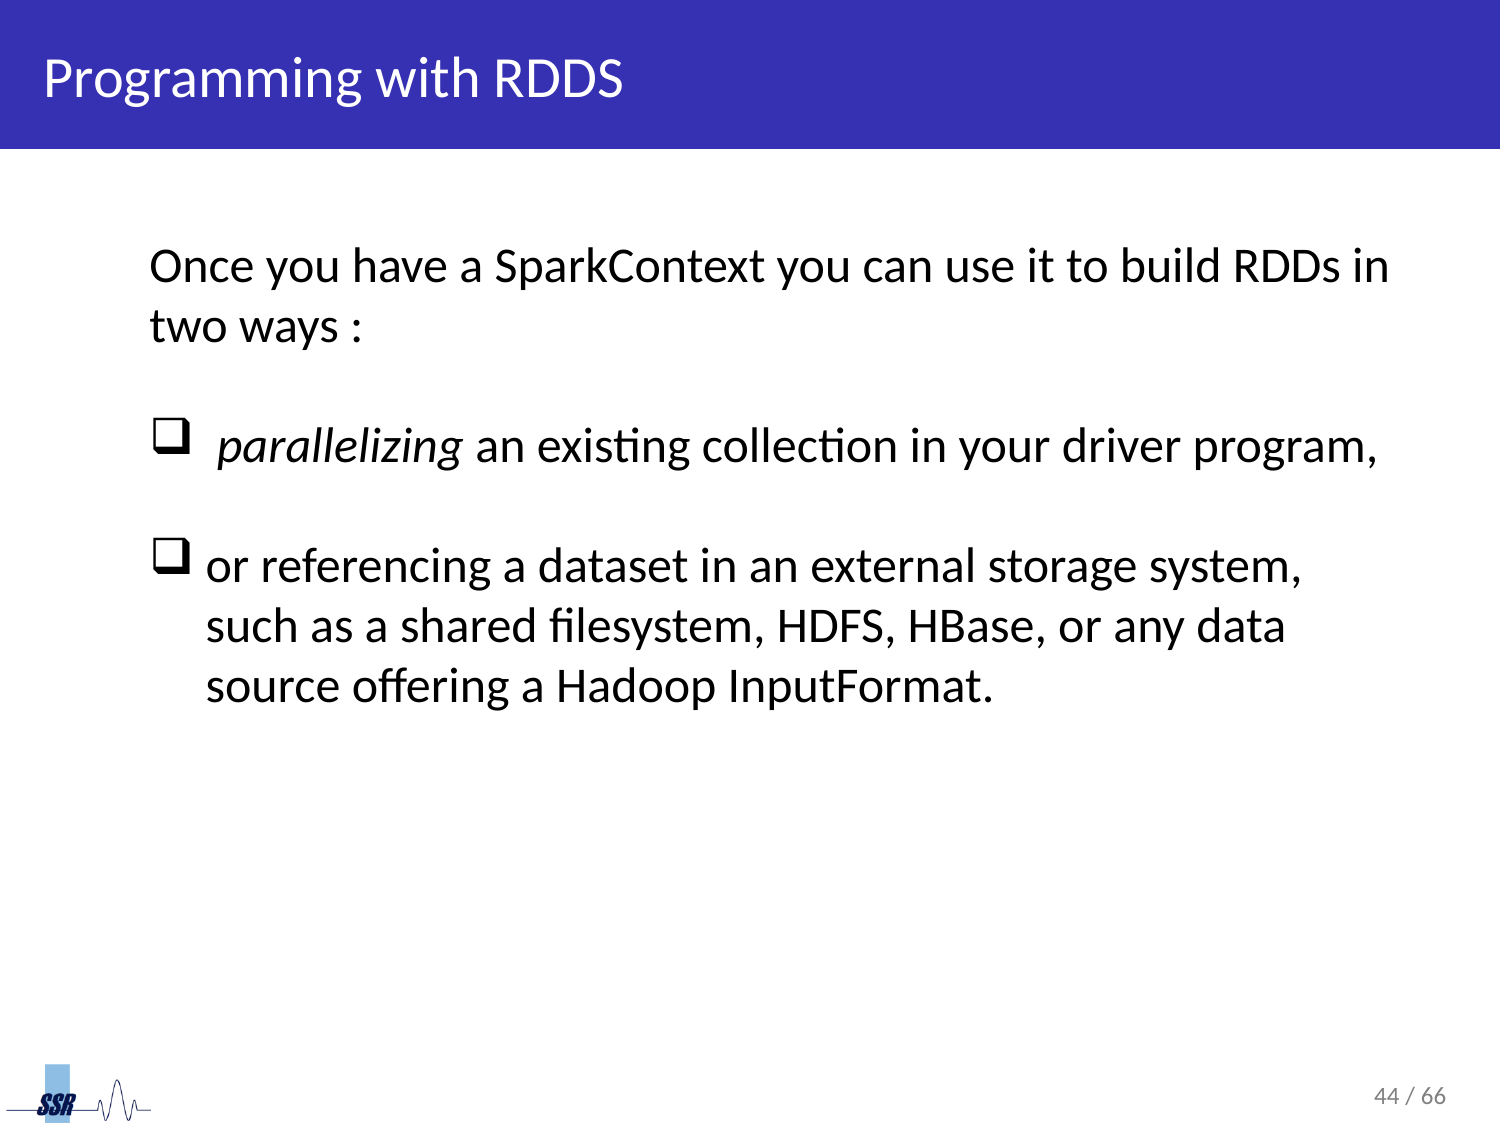

# Programming with RDDS
Once you have a SparkContext you can use it to build RDDs in two ways :

 parallelizing an existing collection in your driver program,

or referencing a dataset in an external storage system, such as a shared filesystem, HDFS, HBase, or any data source offering a Hadoop InputFormat.